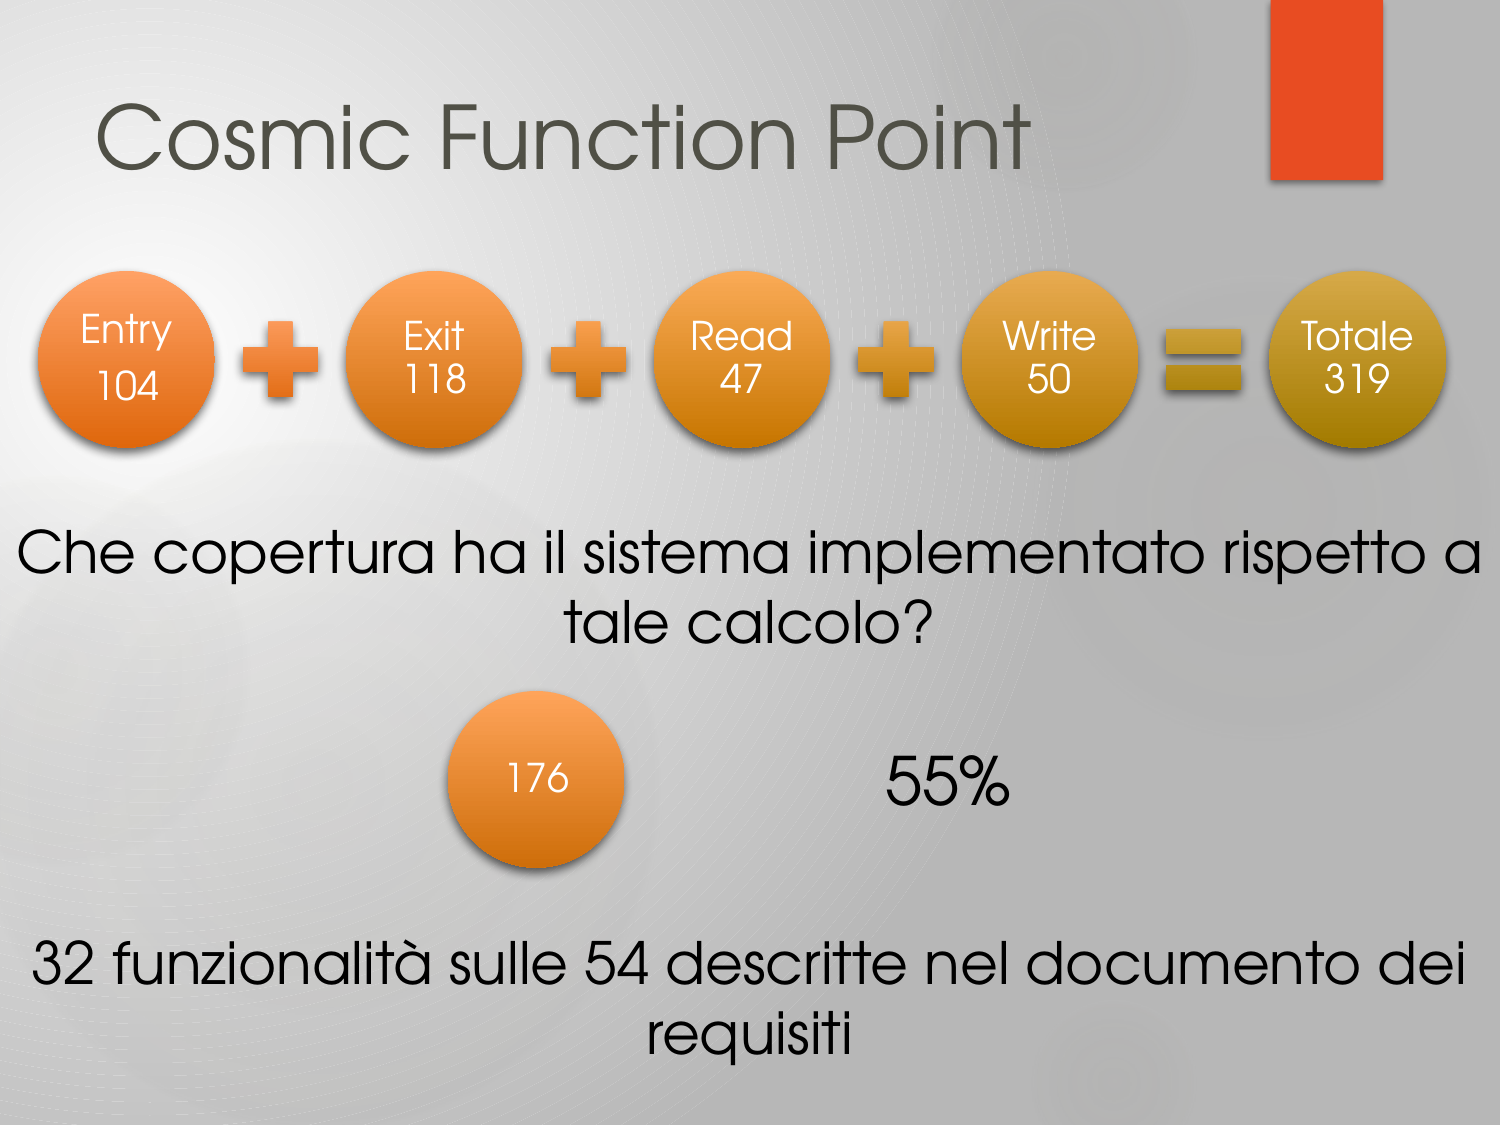

# Cosmic Function Point
Entry
104

Exit
118

Read
47

Write
50

Totale
319
Che copertura ha il sistema implementato rispetto a tale calcolo?

176
55%
32 funzionalità sulle 54 descritte nel documento dei requisiti